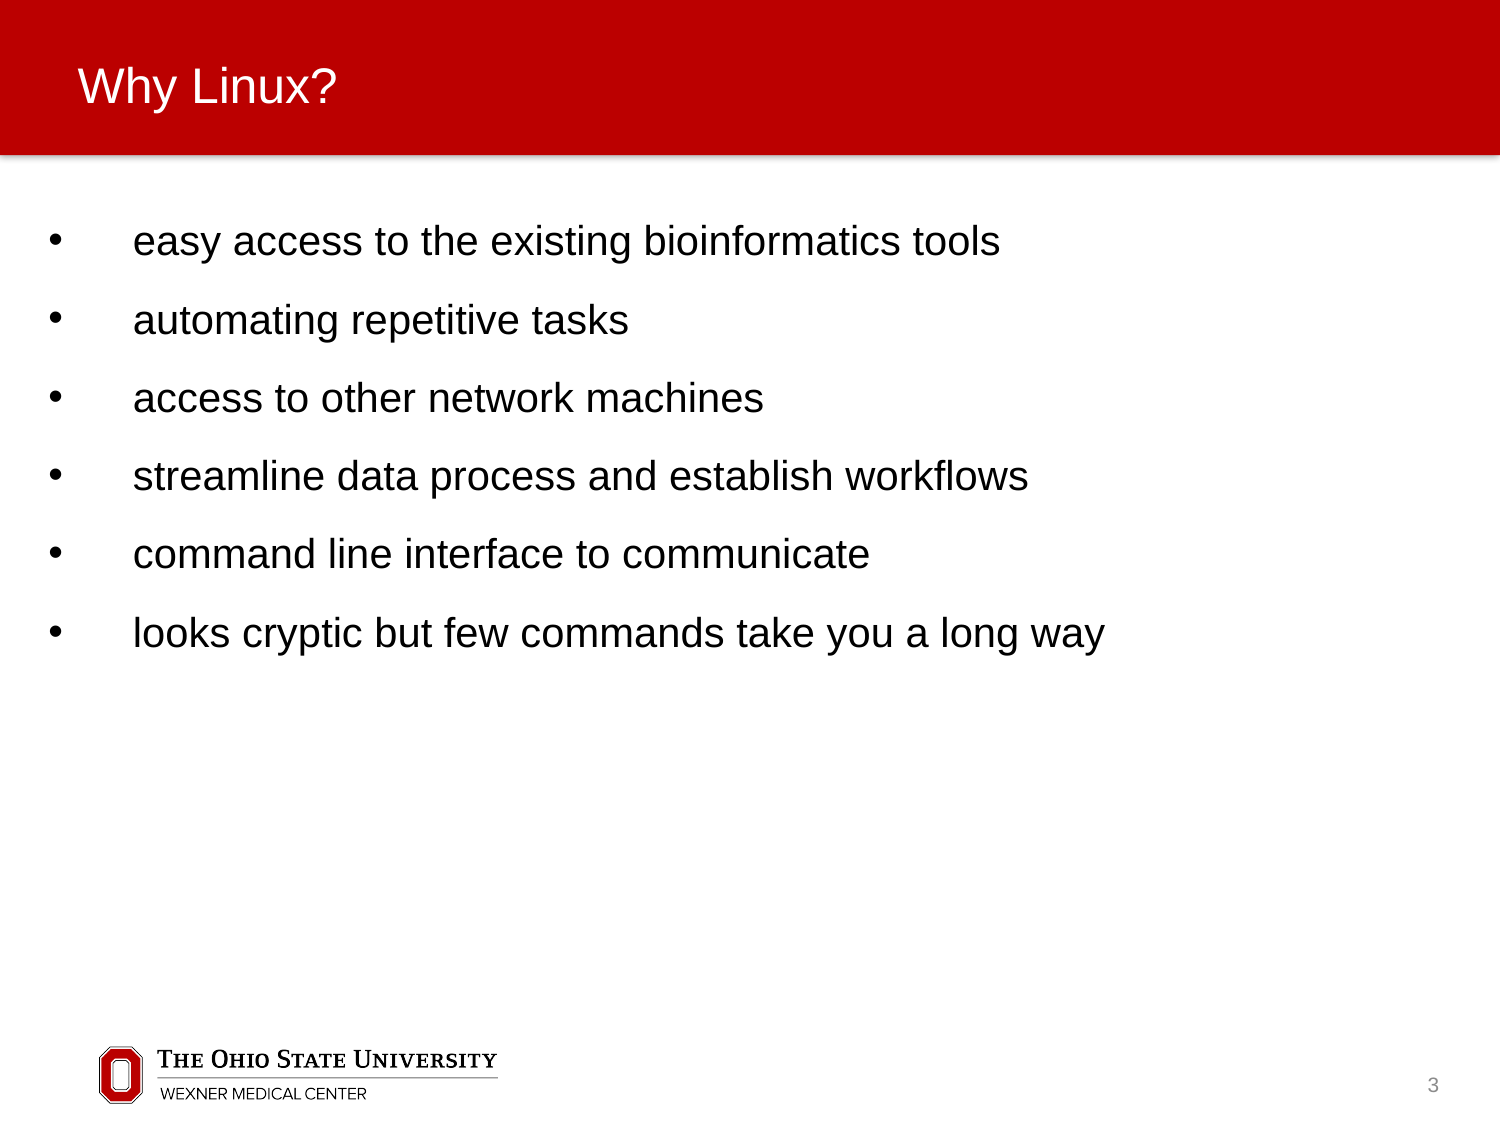

# Why Linux?
easy access to the existing bioinformatics tools
automating repetitive tasks
access to other network machines
streamline data process and establish workflows
command line interface to communicate
looks cryptic but few commands take you a long way

3
3